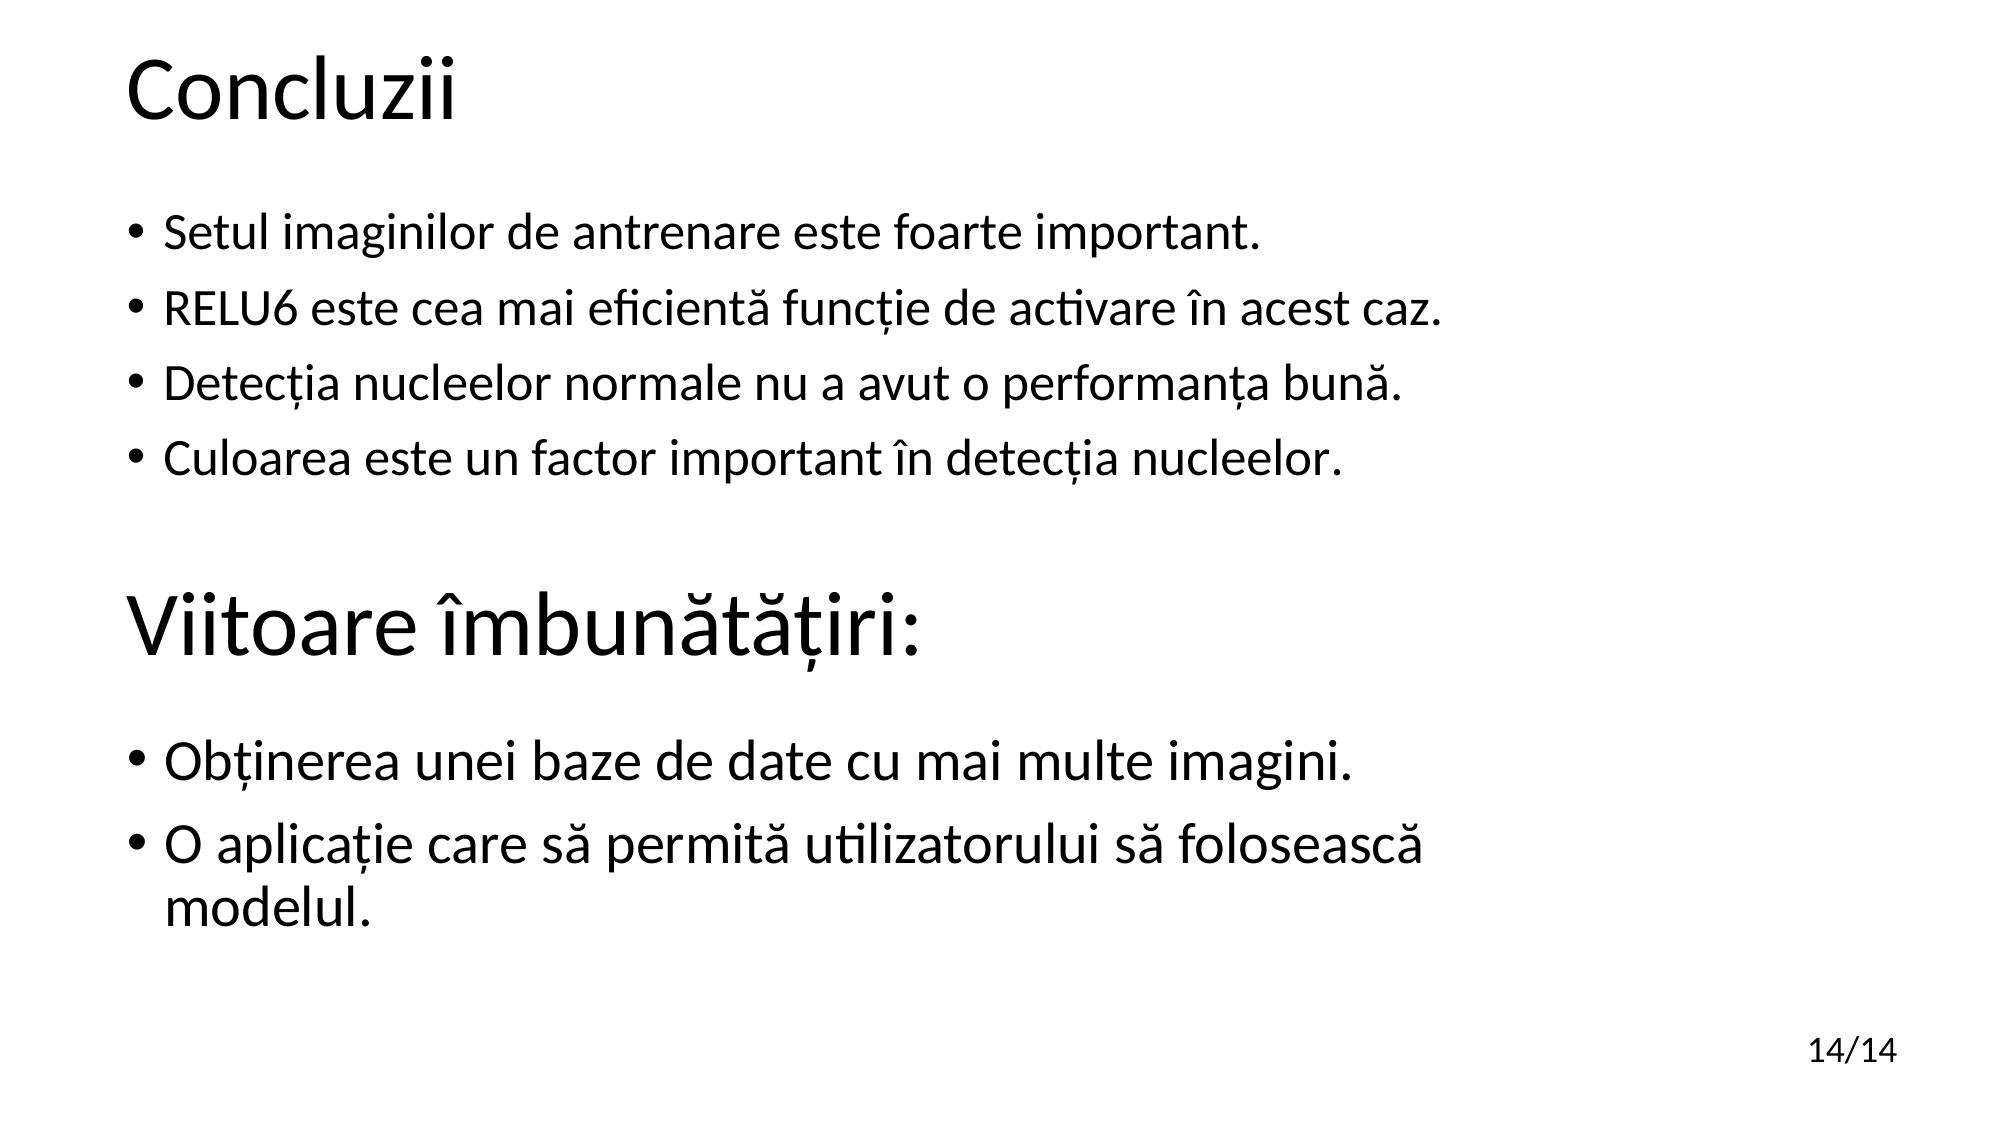

# Concluzii
Setul imaginilor de antrenare este foarte important.
RELU6 este cea mai eficientă funcție de activare în acest caz.
Detecția nucleelor normale nu a avut o performanța bună.
Culoarea este un factor important în detecția nucleelor.
Viitoare îmbunătățiri:
Obținerea unei baze de date cu mai multe imagini.
O aplicație care să permită utilizatorului să folosească modelul.
14/14